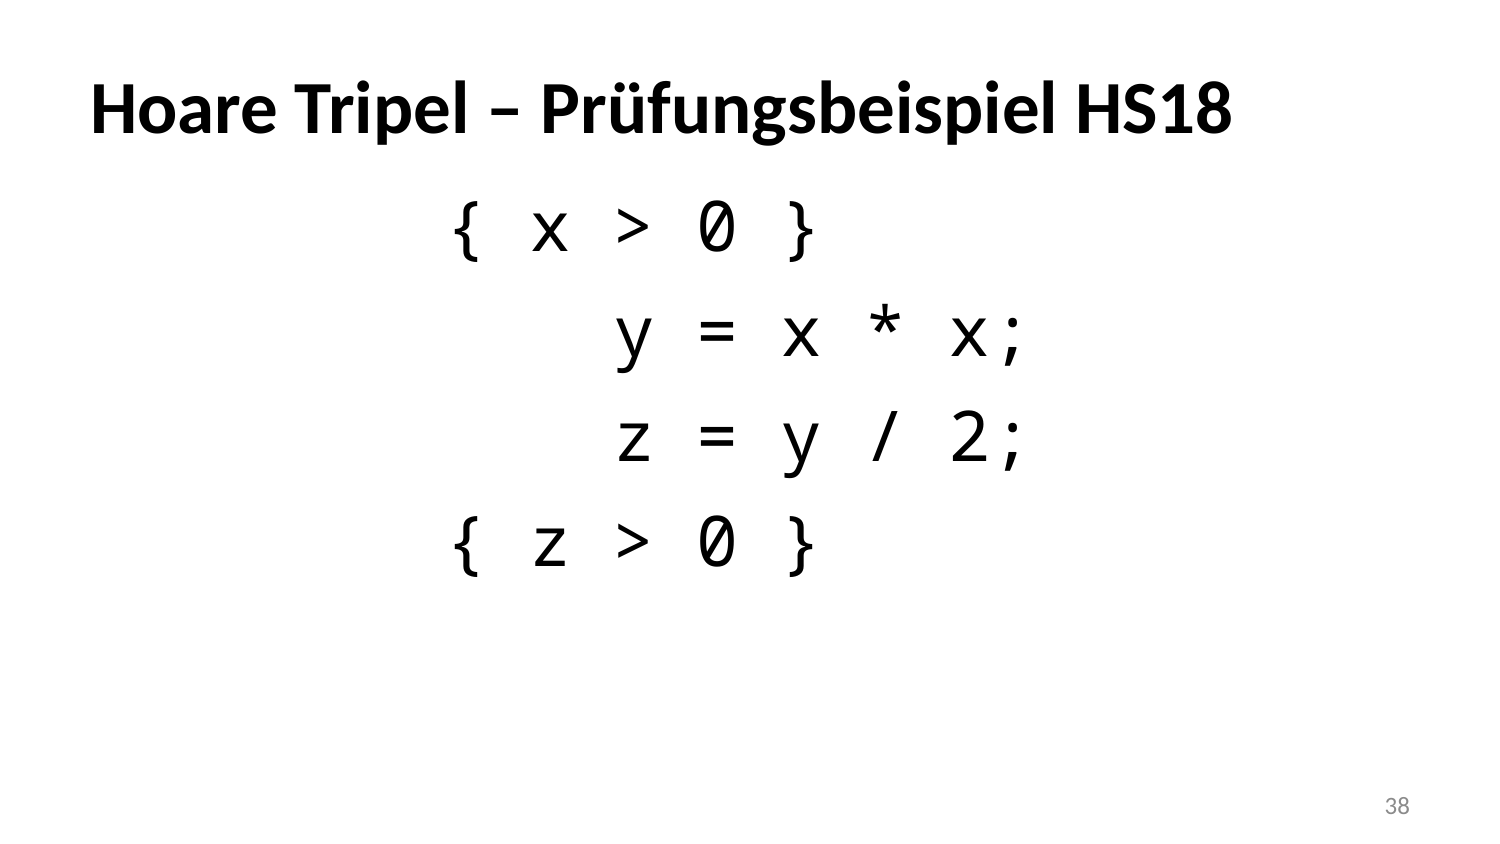

# Hoare Tripel – Prüfungsbeispiel HS18
{ x > 0 }
    y = x * x;
    z = y / 2;
{ z > 0 }
38